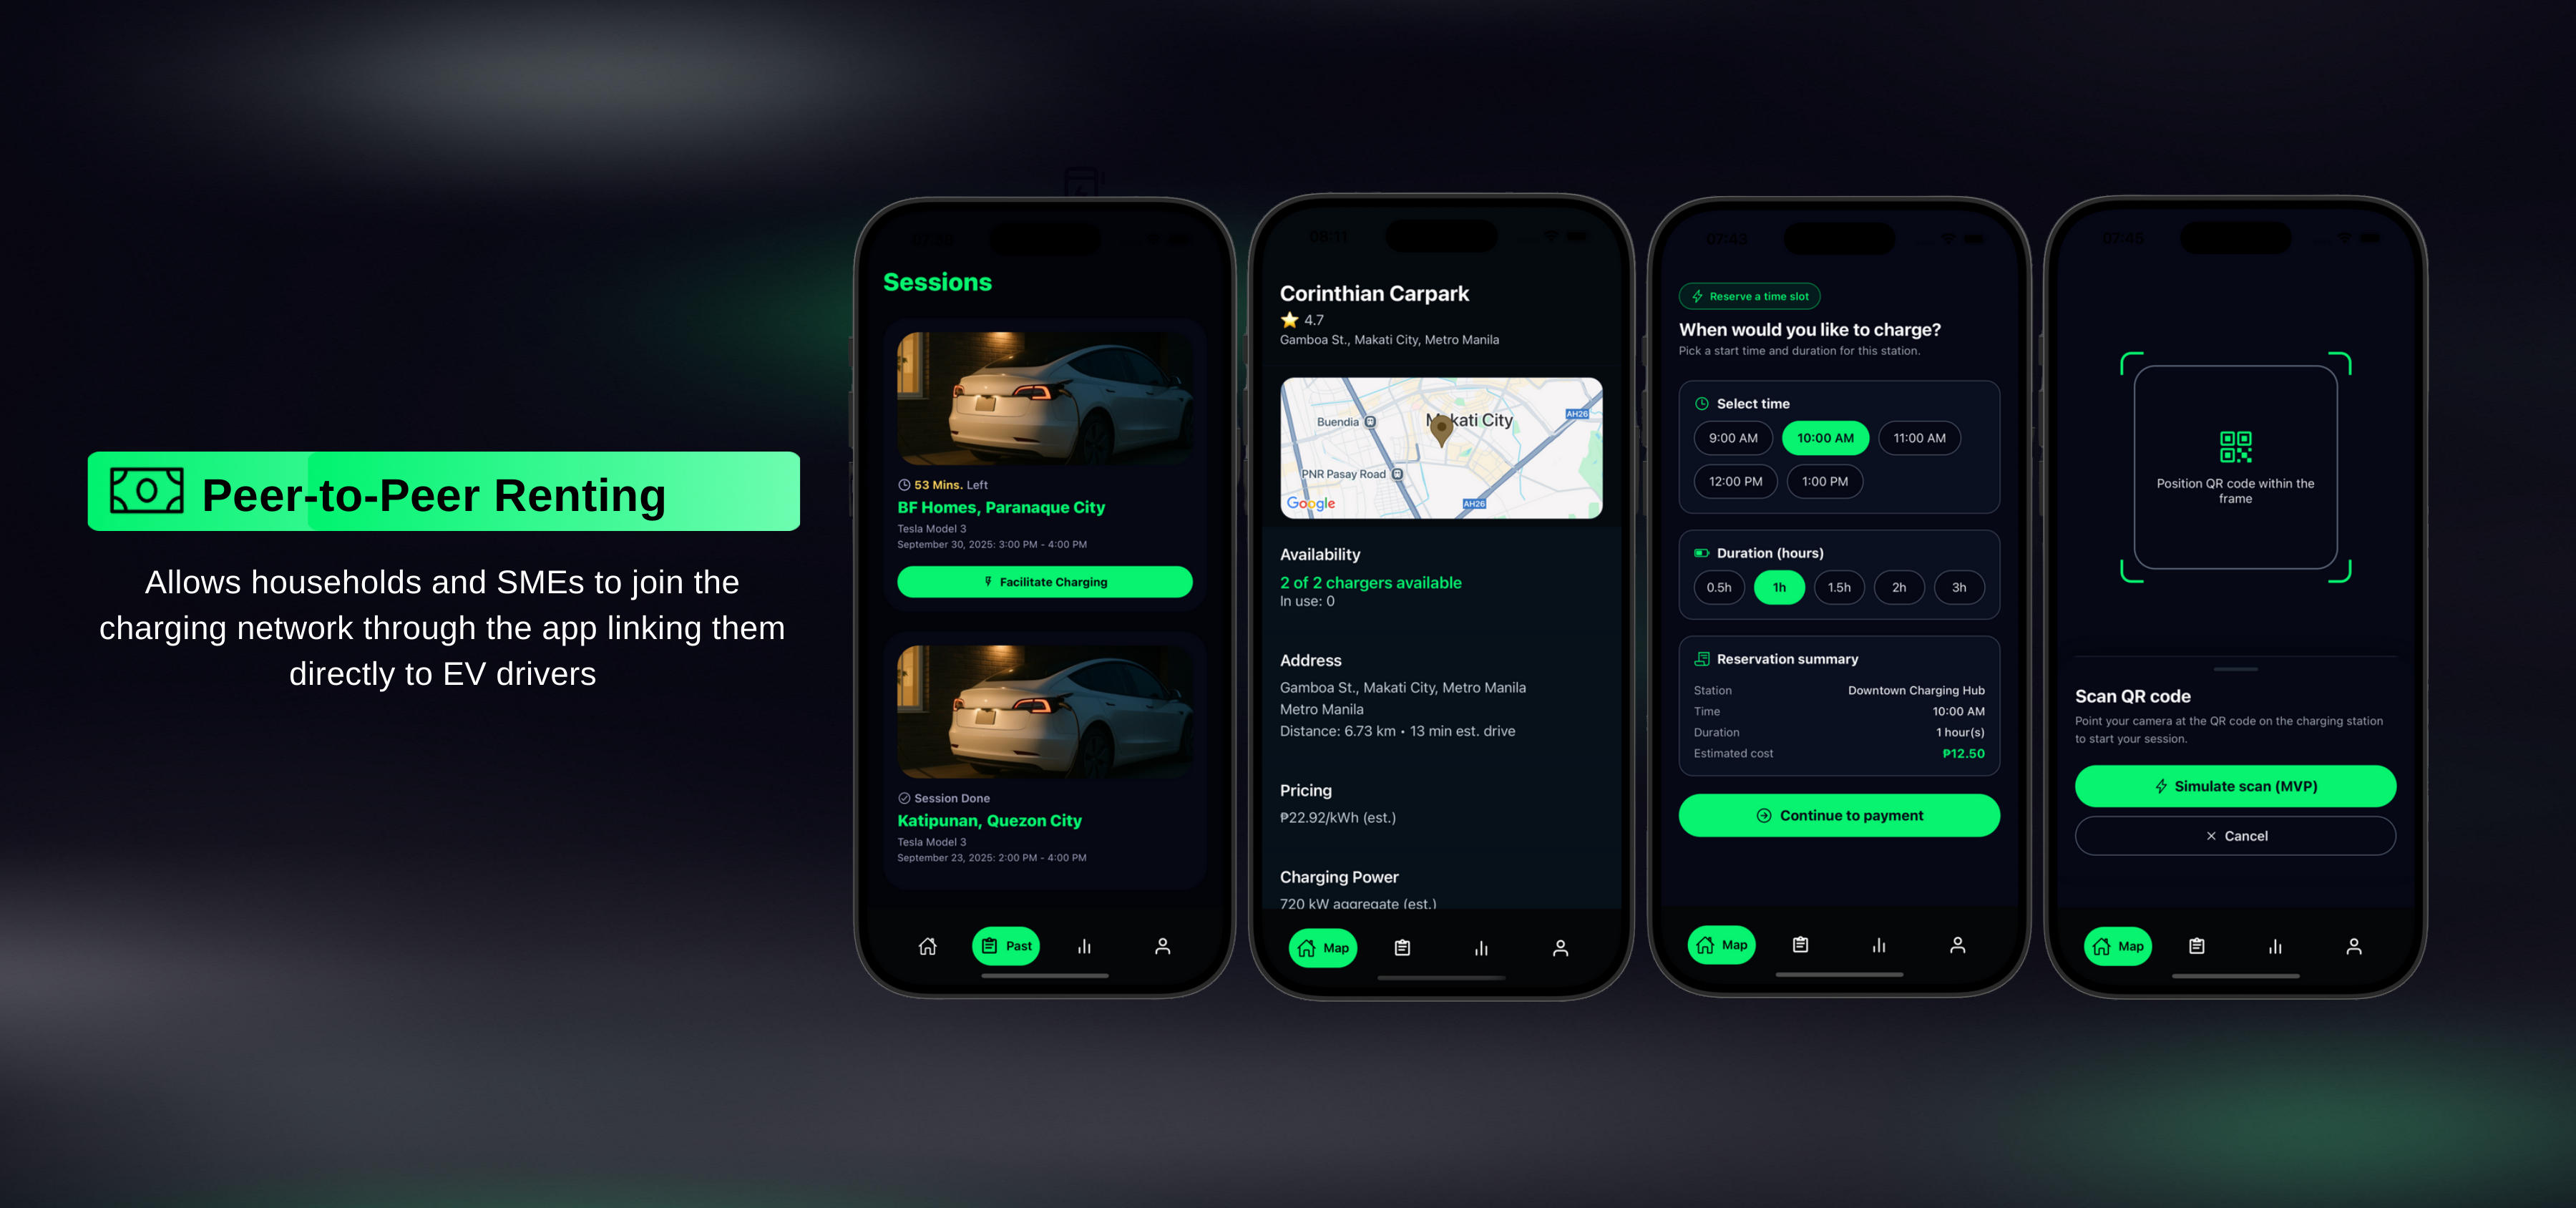

Peer-to-Peer Renting
Allows households and SMEs to join the charging network through the app linking them directly to EV drivers